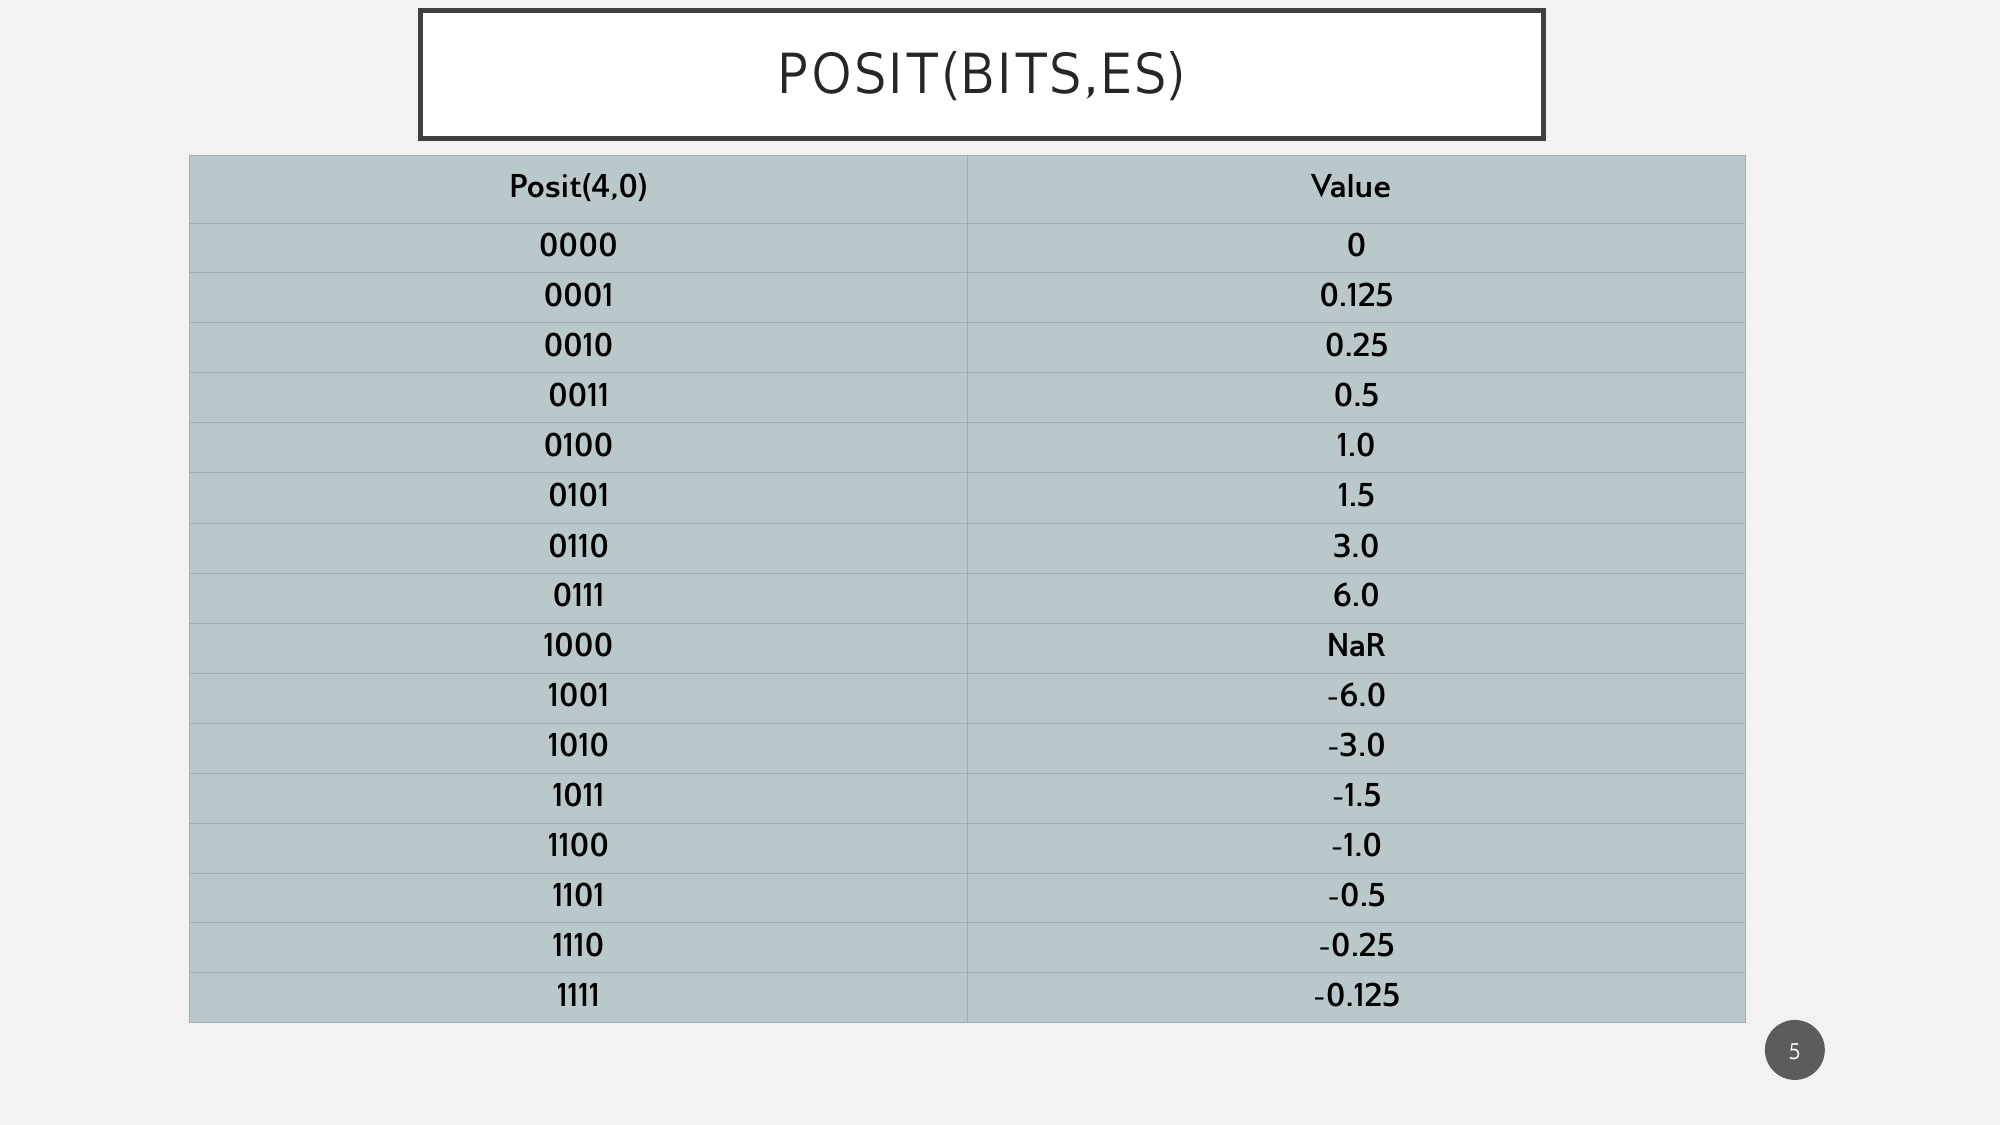

# POSIT(bits,Es)
| Posit(4,0) | Value |
| --- | --- |
| 0000 | 0 |
| 0001 | 0.125 |
| 0010 | 0.25 |
| 0011 | 0.5 |
| 0100 | 1.0 |
| 0101 | 1.5 |
| 0110 | 3.0 |
| 0111 | 6.0 |
| 1000 | NaR |
| 1001 | -6.0 |
| 1010 | -3.0 |
| 1011 | -1.5 |
| 1100 | -1.0 |
| 1101 | -0.5 |
| 1110 | -0.25 |
| 1111 | -0.125 |
5